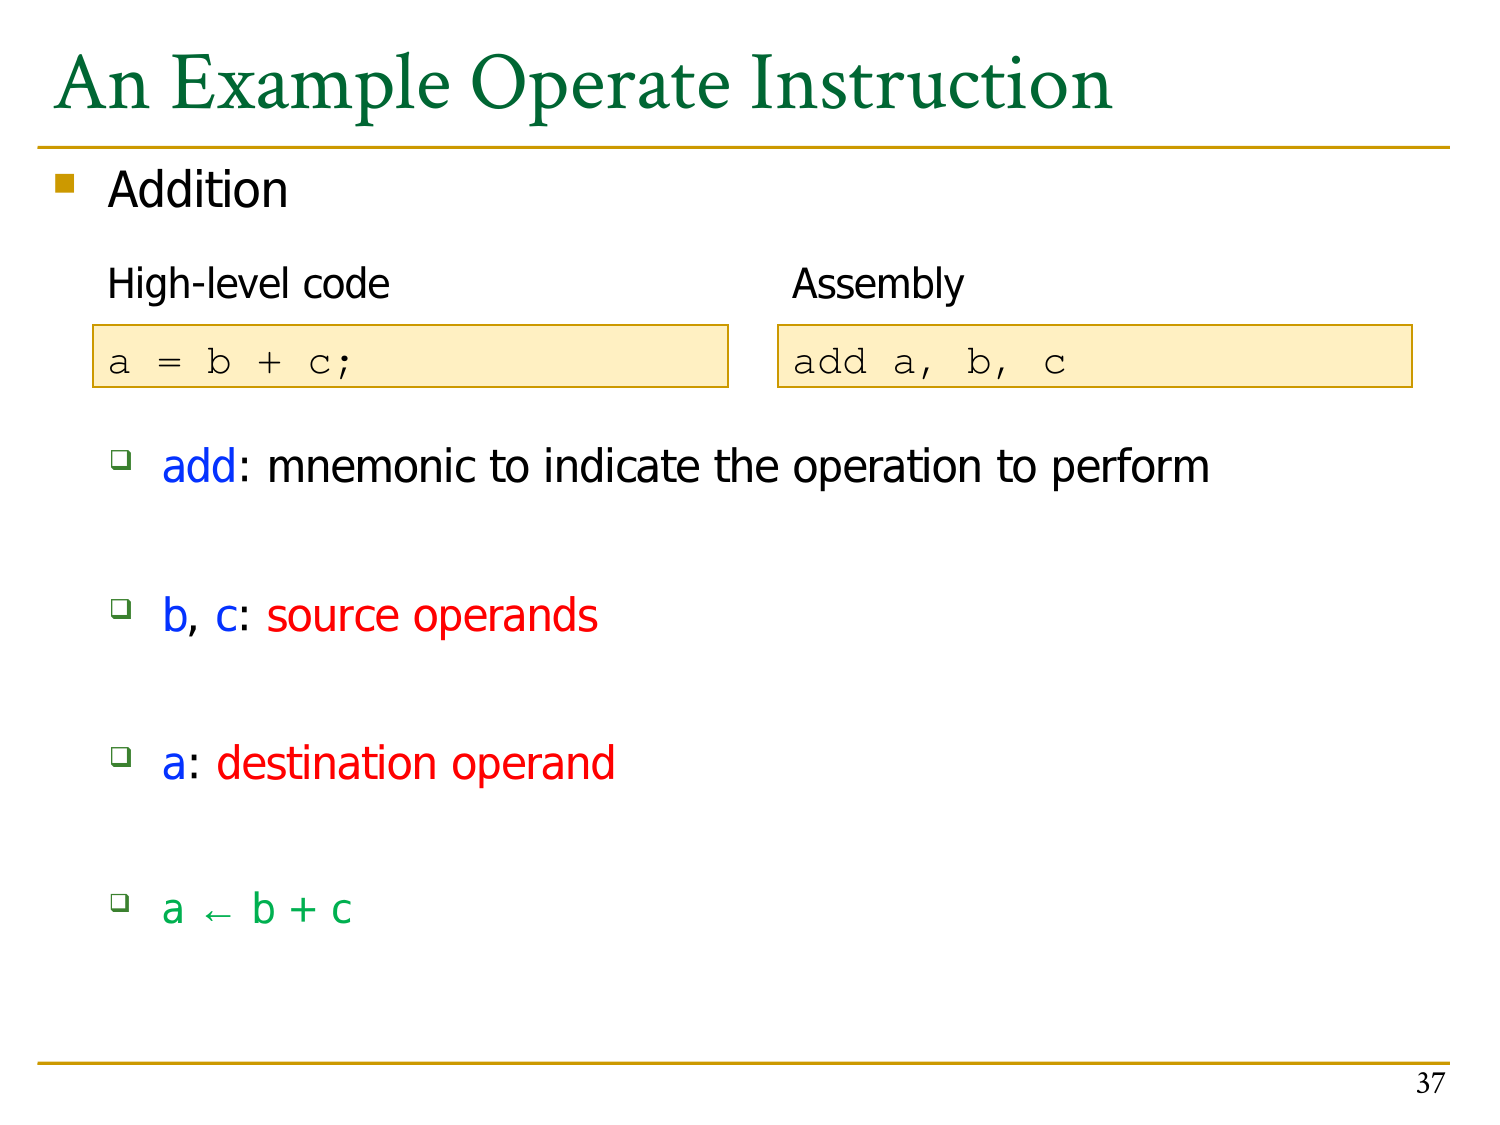

# An Example Operate Instruction
Addition

add: mnemonic to indicate the operation to perform

b, c: source operands

a: destination operand

a ← b + c
High-level code
Assembly
a = b + c;
add a, b, c
37